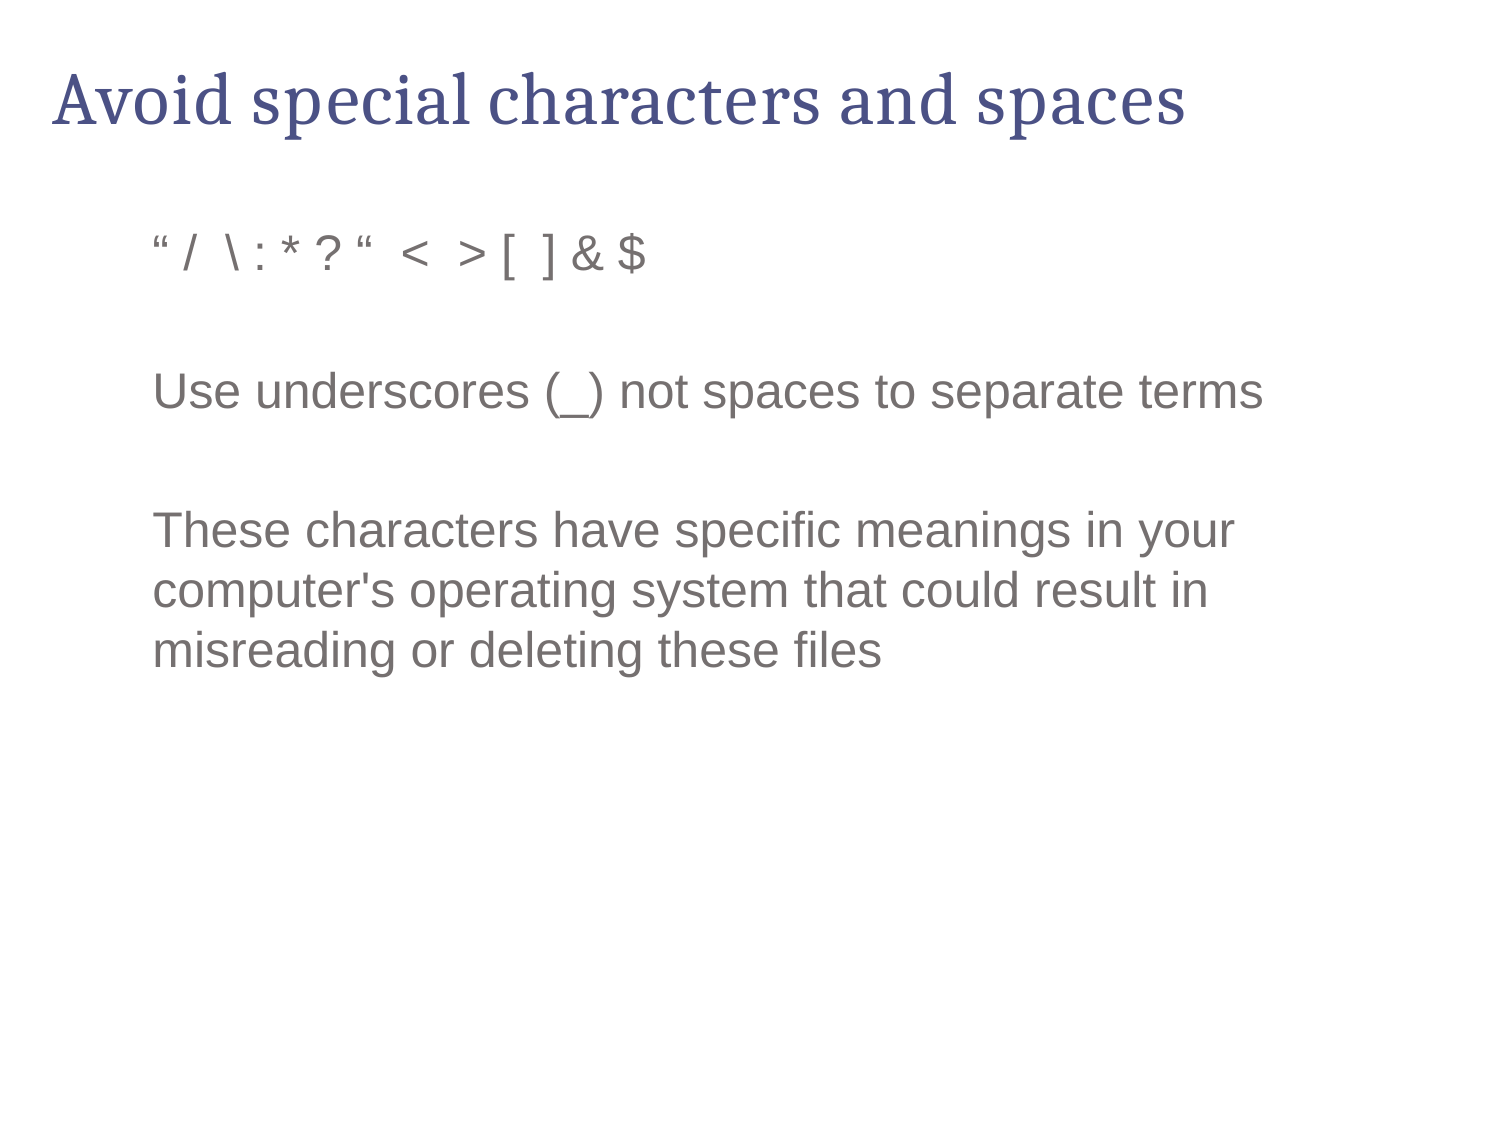

# Avoid special characters and spaces
“ /  \ : * ? “  <  > [  ] & $

Use underscores (_) not spaces to separate terms

These characters have specific meanings in your computer's operating system that could result in misreading or deleting these files